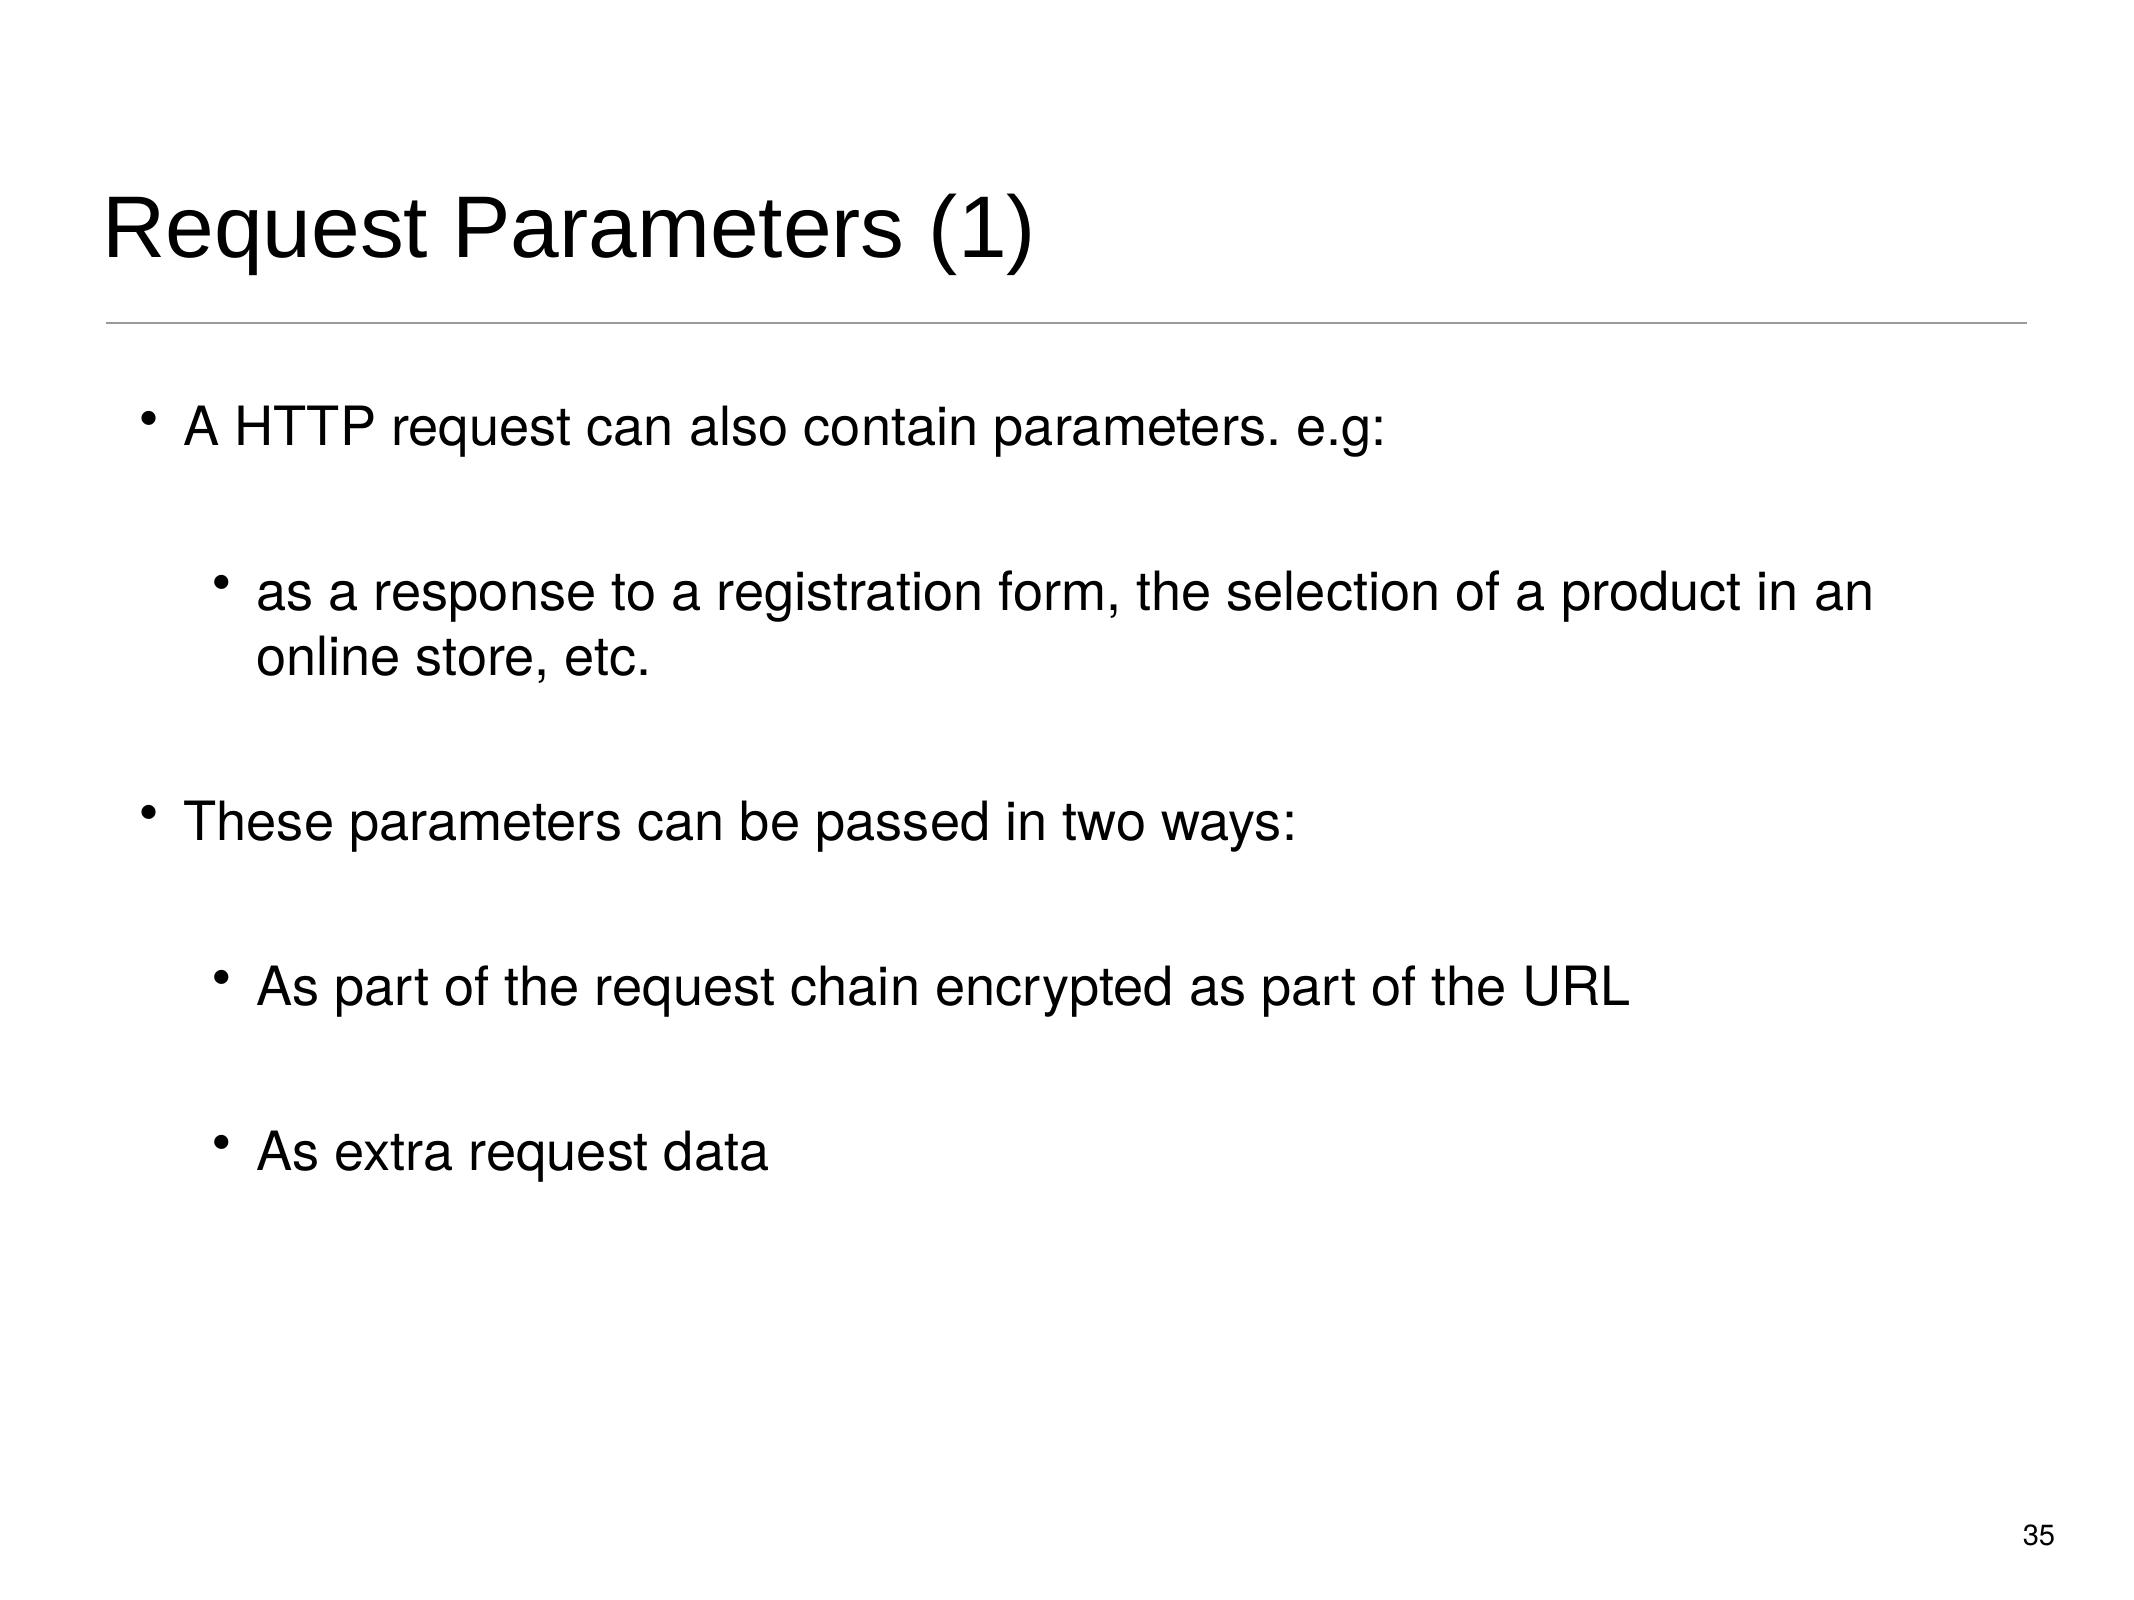

# Request Parameters (1)
A HTTP request can also contain parameters. e.g:
as a response to a registration form, the selection of a product in an online store, etc.
These parameters can be passed in two ways:
As part of the request chain encrypted as part of the URL
As extra request data
35